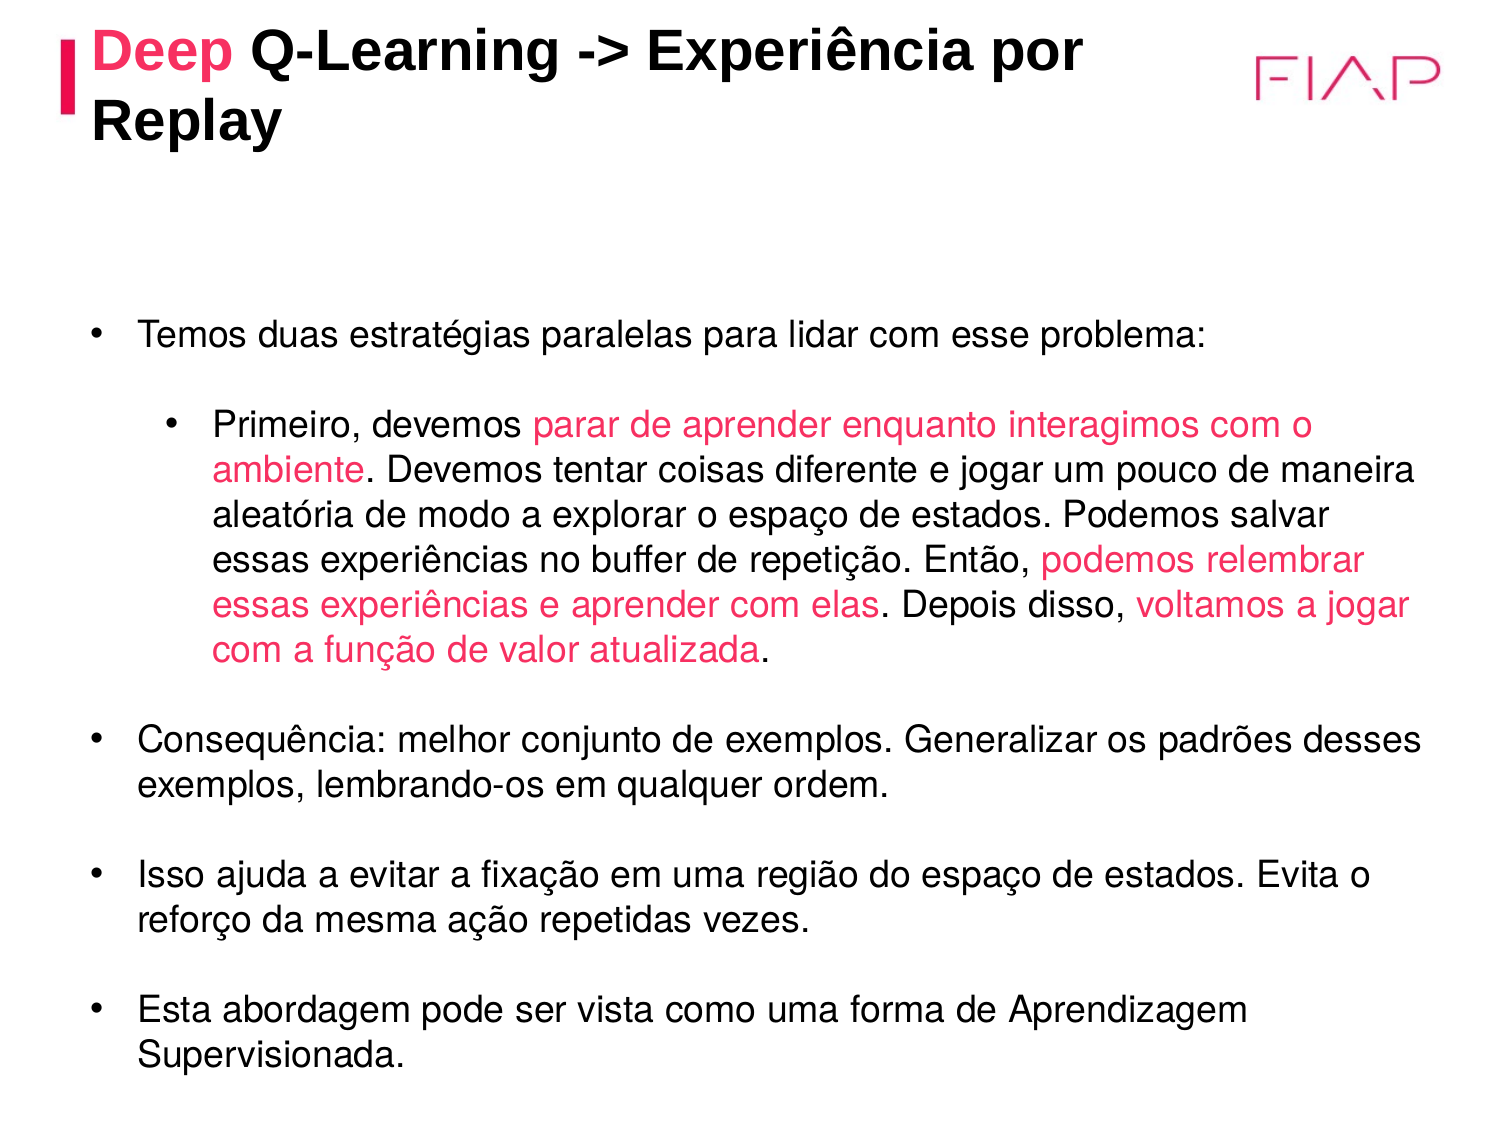

# Deep Q-Learning -> Experiência por Replay
Temos duas estratégias paralelas para lidar com esse problema:

Primeiro, devemos parar de aprender enquanto interagimos com o ambiente. Devemos tentar coisas diferente e jogar um pouco de maneira aleatória de modo a explorar o espaço de estados. Podemos salvar essas experiências no buffer de repetição. Então, podemos relembrar essas experiências e aprender com elas. Depois disso, voltamos a jogar com a função de valor atualizada.

Consequência: melhor conjunto de exemplos. Generalizar os padrões desses exemplos, lembrando-os em qualquer ordem.

Isso ajuda a evitar a fixação em uma região do espaço de estados. Evita o reforço da mesma ação repetidas vezes.

Esta abordagem pode ser vista como uma forma de Aprendizagem Supervisionada.